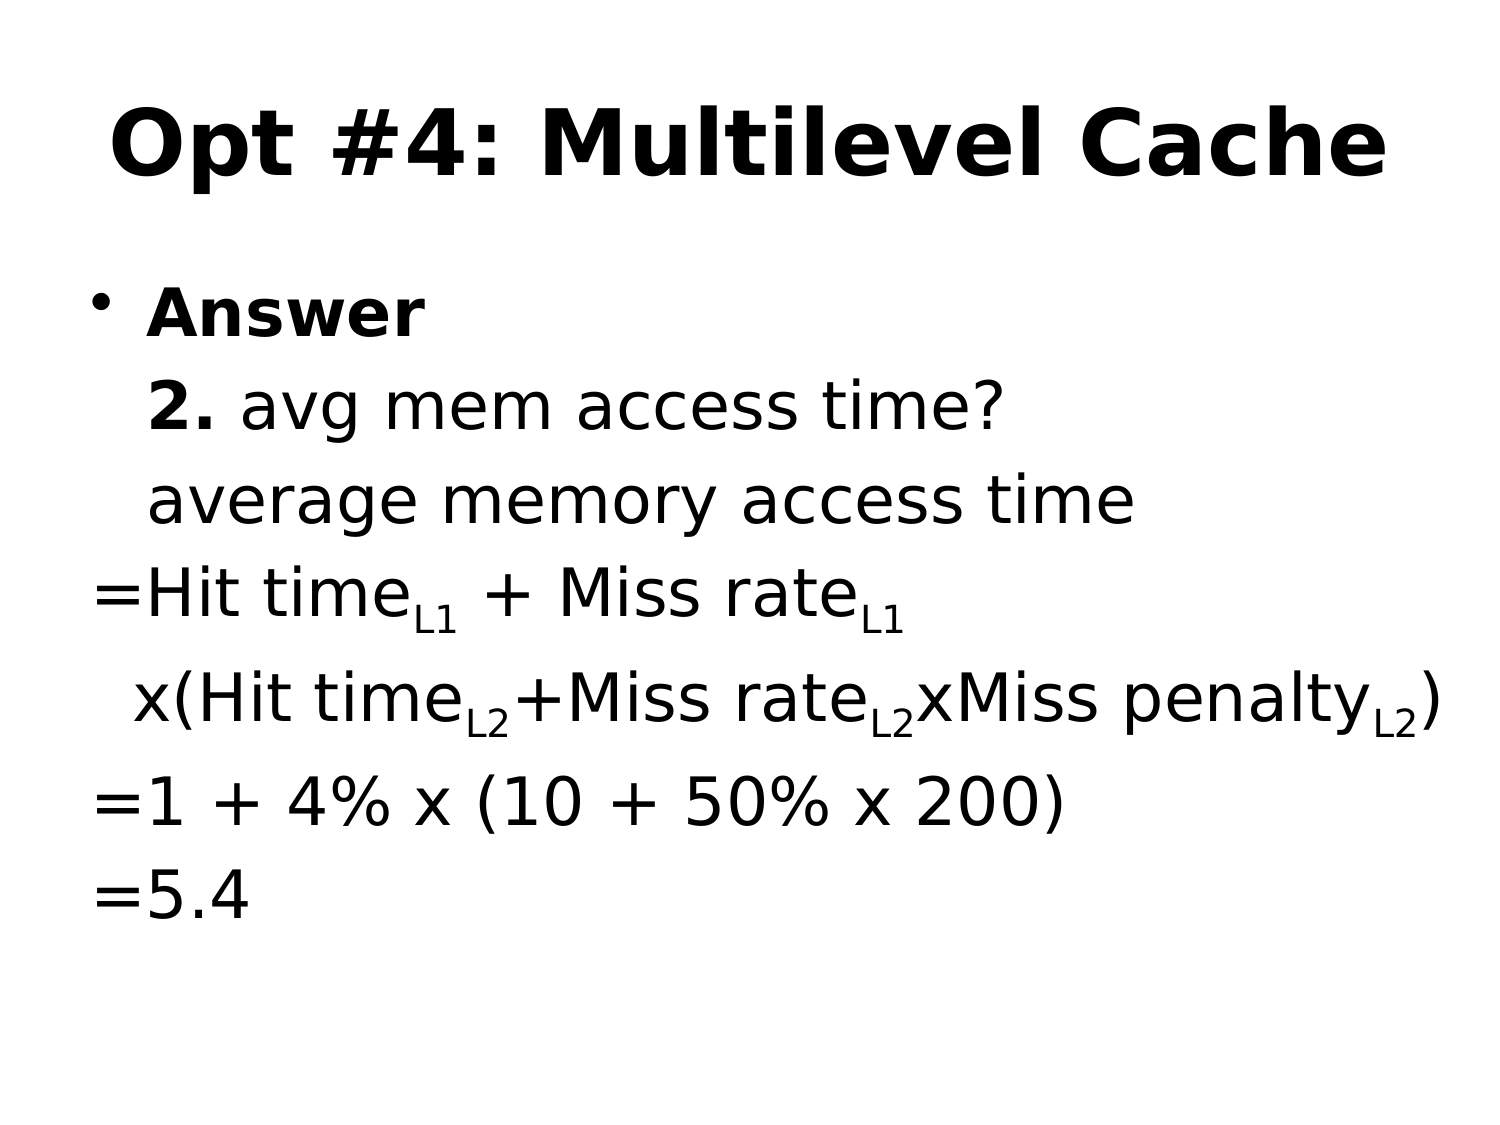

# Opt #4: Multilevel Cache
Answer
	2. avg mem access time?
	average memory access time
=Hit timeL1 + Miss rateL1
  x(Hit timeL2+Miss rateL2xMiss penaltyL2)
=1 + 4% x (10 + 50% x 200)
=5.4